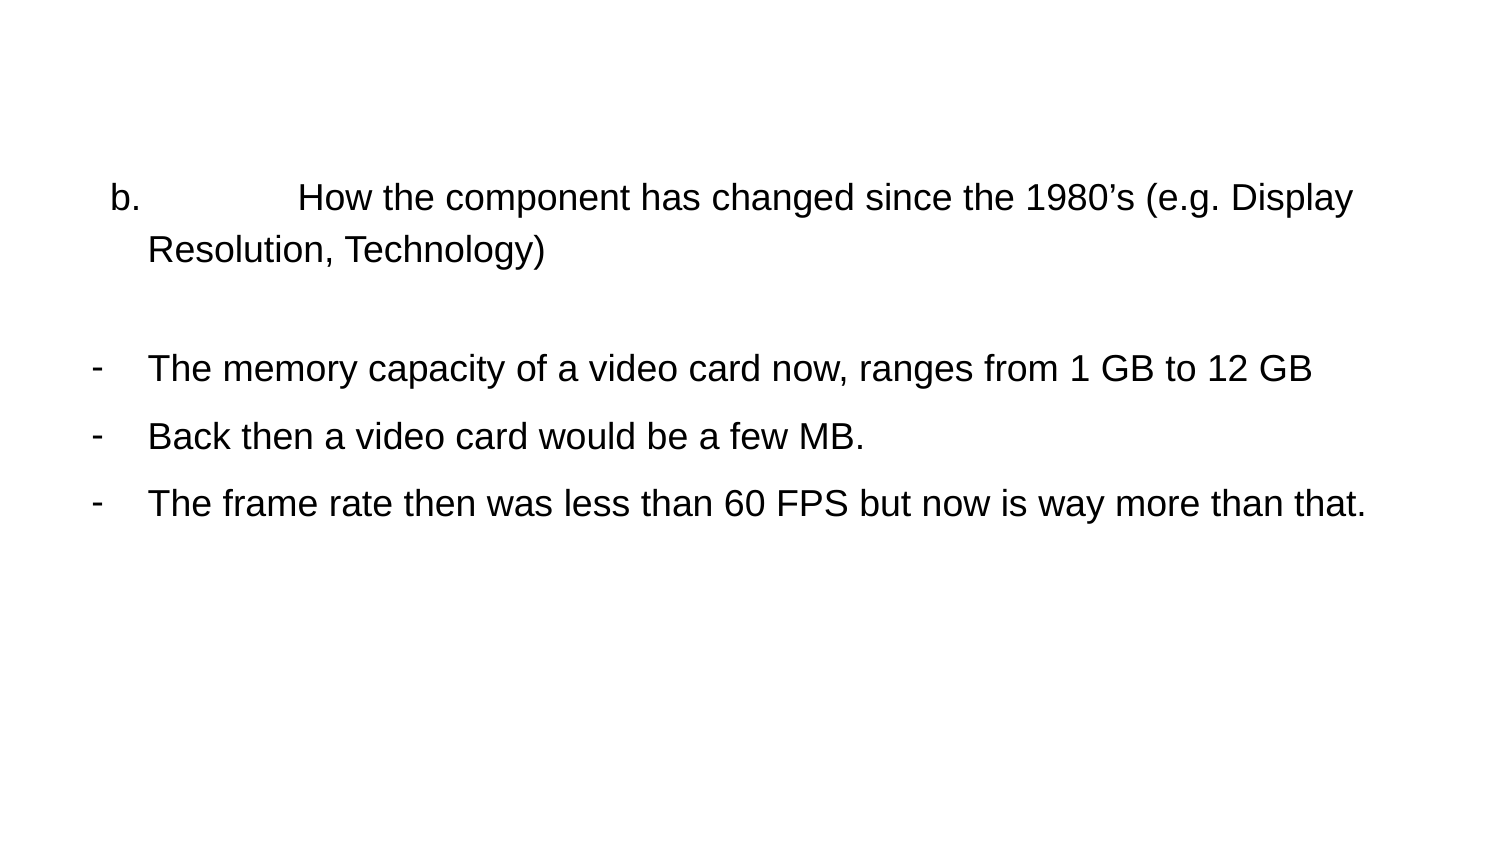

b.  	How the component has changed since the 1980’s (e.g. Display Resolution, Technology)

The memory capacity of a video card now, ranges from 1 GB to 12 GB
Back then a video card would be a few MB.
The frame rate then was less than 60 FPS but now is way more than that.